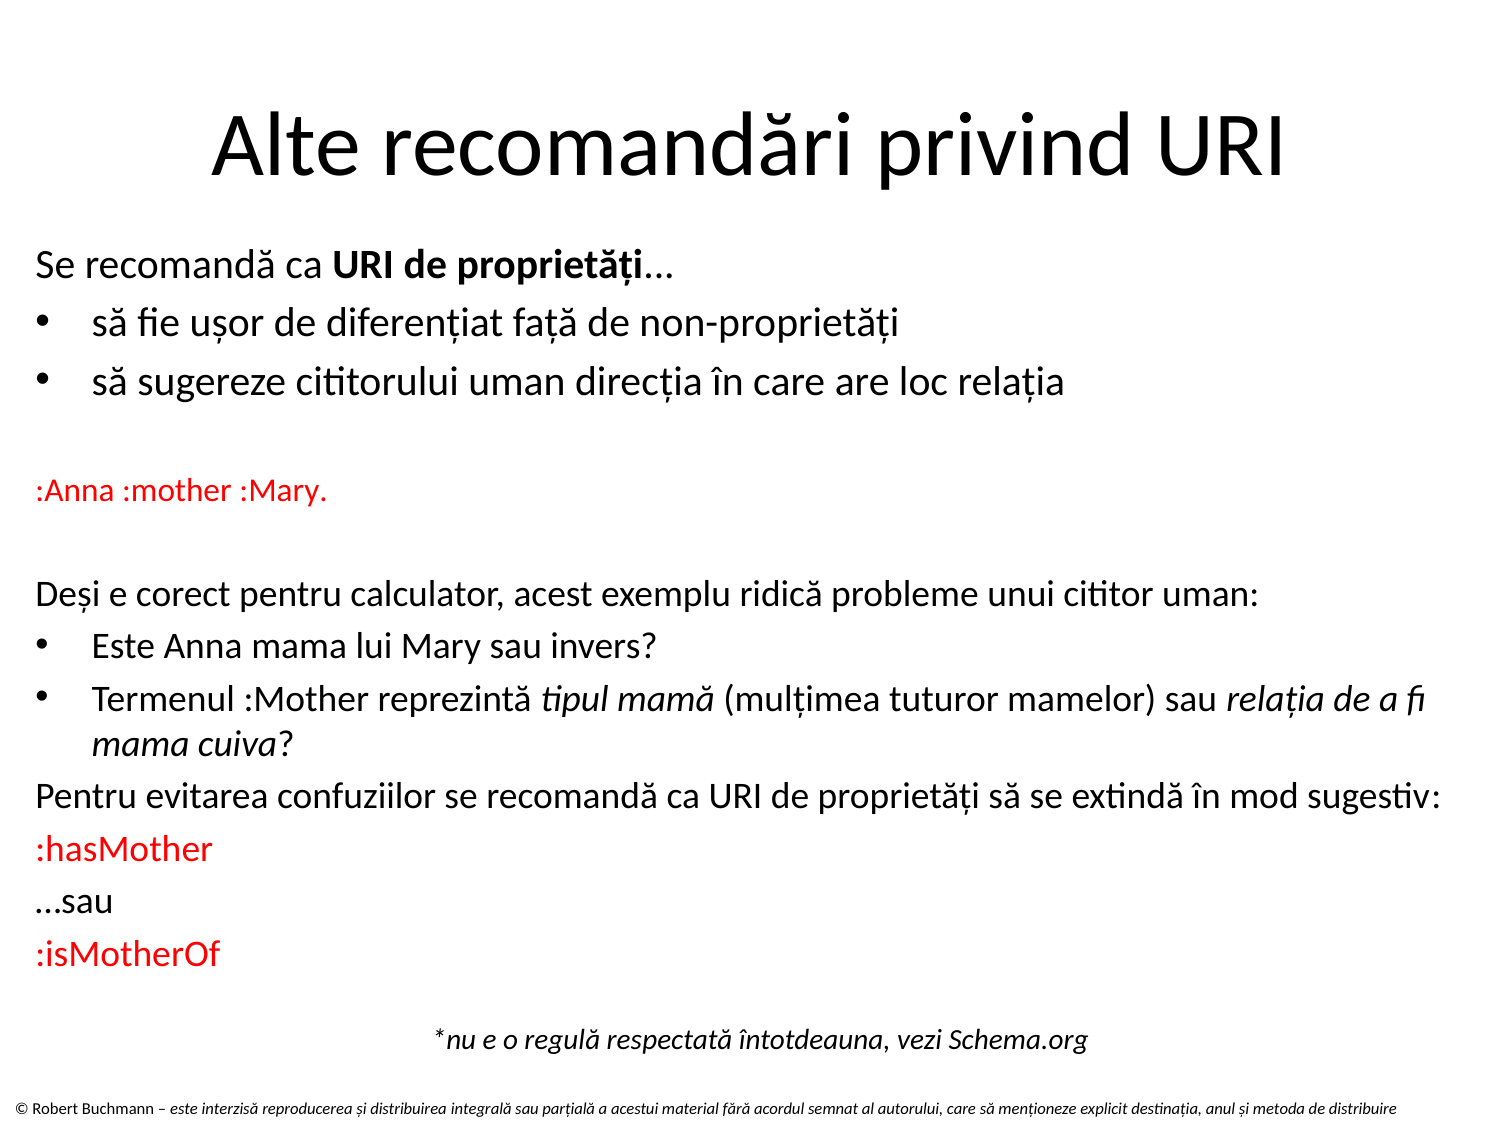

# Alte recomandări privind URI
Se recomandă ca URI de proprietăţi...
să fie uşor de diferenţiat faţă de non-proprietăţi
să sugereze cititorului uman direcţia în care are loc relaţia

:Anna :mother :Mary.

Deşi e corect pentru calculator, acest exemplu ridică probleme unui cititor uman:
Este Anna mama lui Mary sau invers?
Termenul :Mother reprezintă tipul mamă (mulţimea tuturor mamelor) sau relația de a fi mama cuiva?
Pentru evitarea confuziilor se recomandă ca URI de proprietăți să se extindă în mod sugestiv:
:hasMother
…sau
:isMotherOf

*nu e o regulă respectată întotdeauna, vezi Schema.org